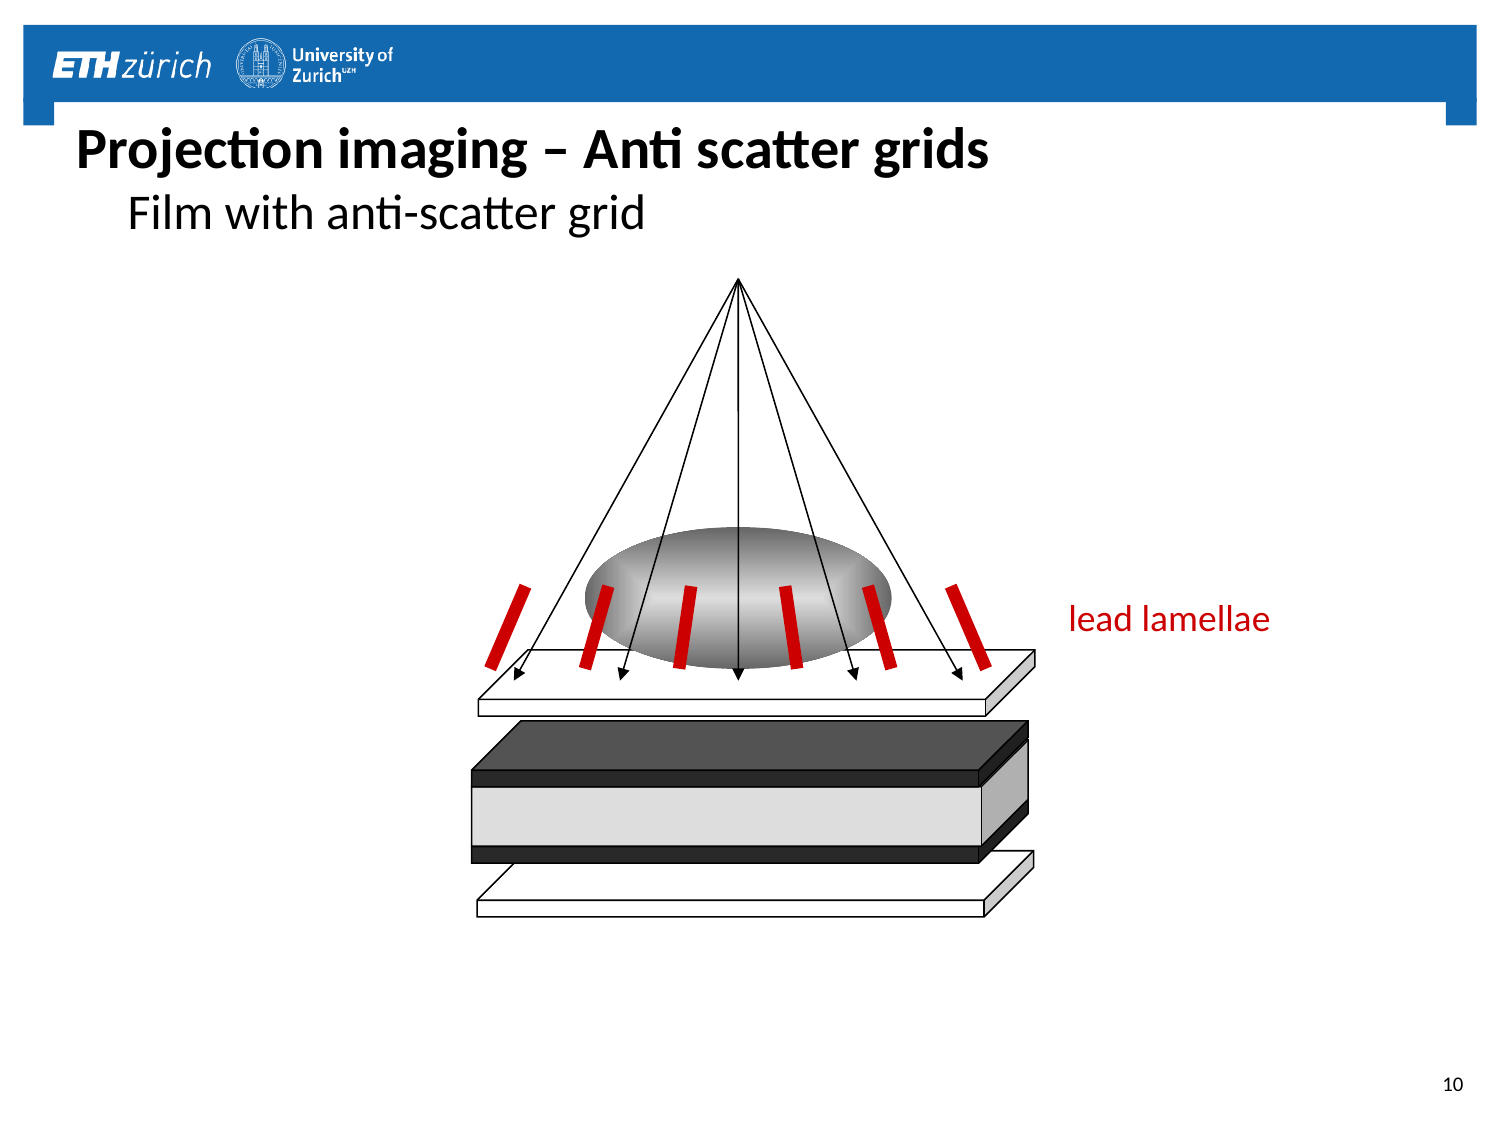

# Projection imaging – Anti scatter grids
Film with anti-scatter grid

lead lamellae

10